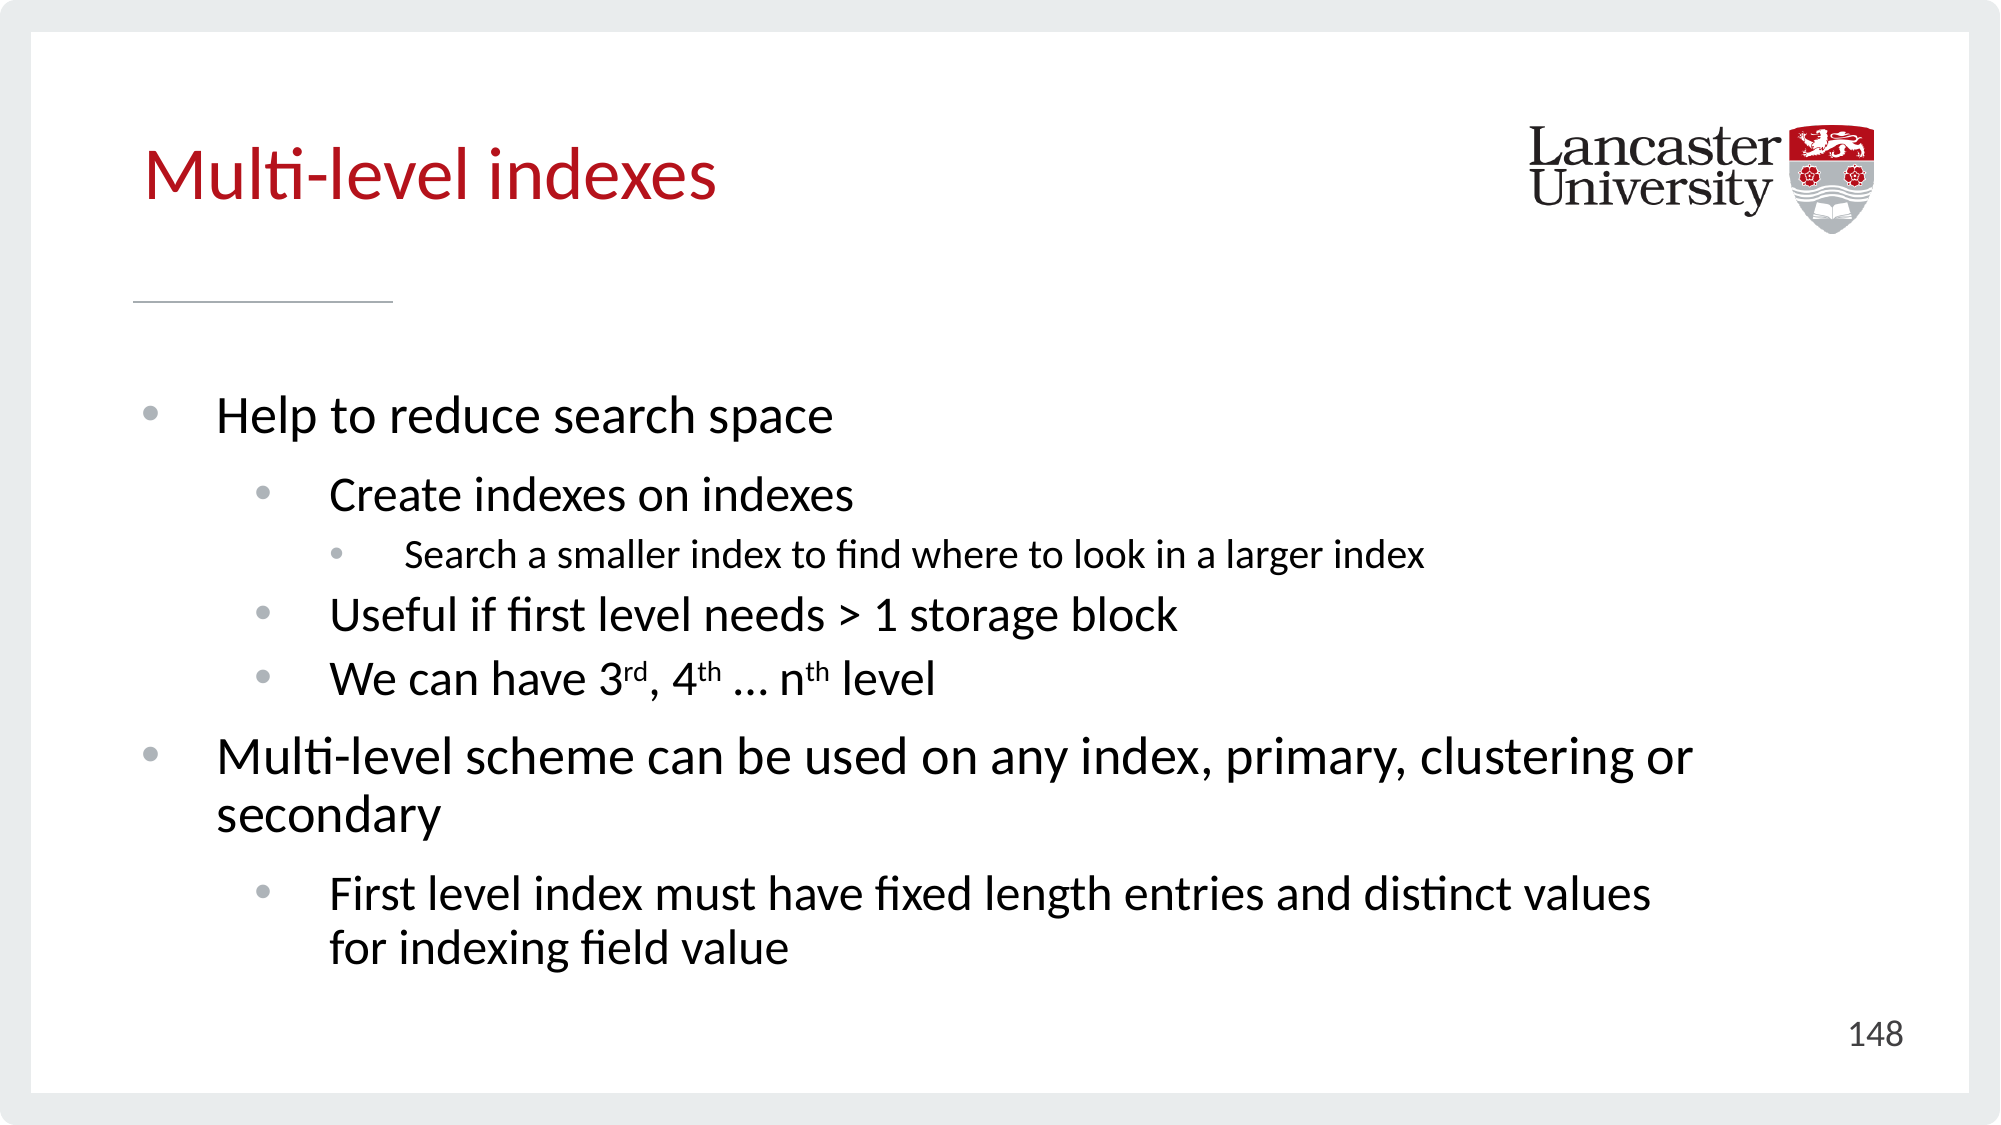

# Multi-level indexes
Help to reduce search space
Create indexes on indexes
Search a smaller index to find where to look in a larger index
Useful if first level needs > 1 storage block
We can have 3rd, 4th … nth level
Multi-level scheme can be used on any index, primary, clustering or secondary
First level index must have fixed length entries and distinct values for indexing field value
148